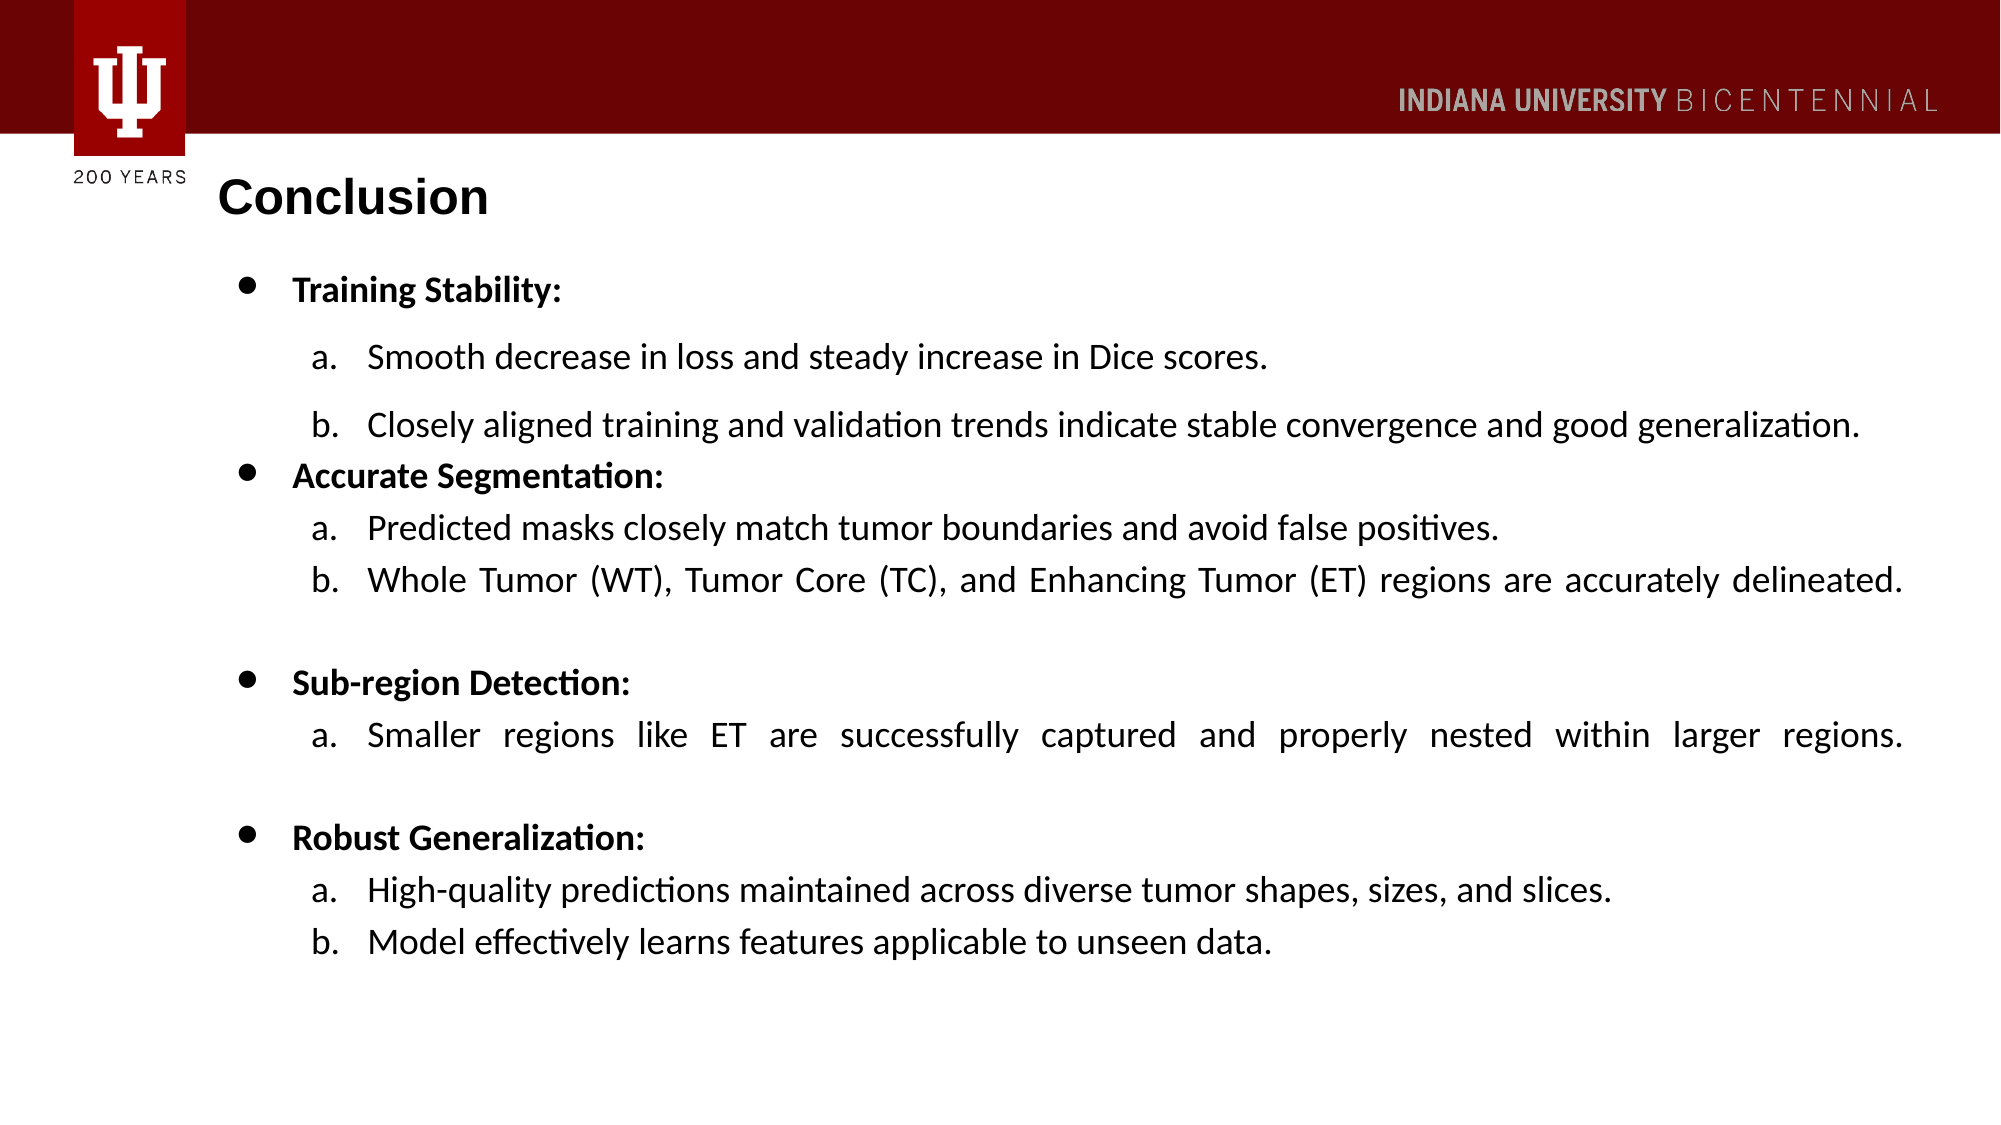

# Conclusion
Training Stability:
Smooth decrease in loss and steady increase in Dice scores.
Closely aligned training and validation trends indicate stable convergence and good generalization.
Accurate Segmentation:
Predicted masks closely match tumor boundaries and avoid false positives.
Whole Tumor (WT), Tumor Core (TC), and Enhancing Tumor (ET) regions are accurately delineated.
Sub-region Detection:
Smaller regions like ET are successfully captured and properly nested within larger regions.
Robust Generalization:
High-quality predictions maintained across diverse tumor shapes, sizes, and slices.
Model effectively learns features applicable to unseen data.